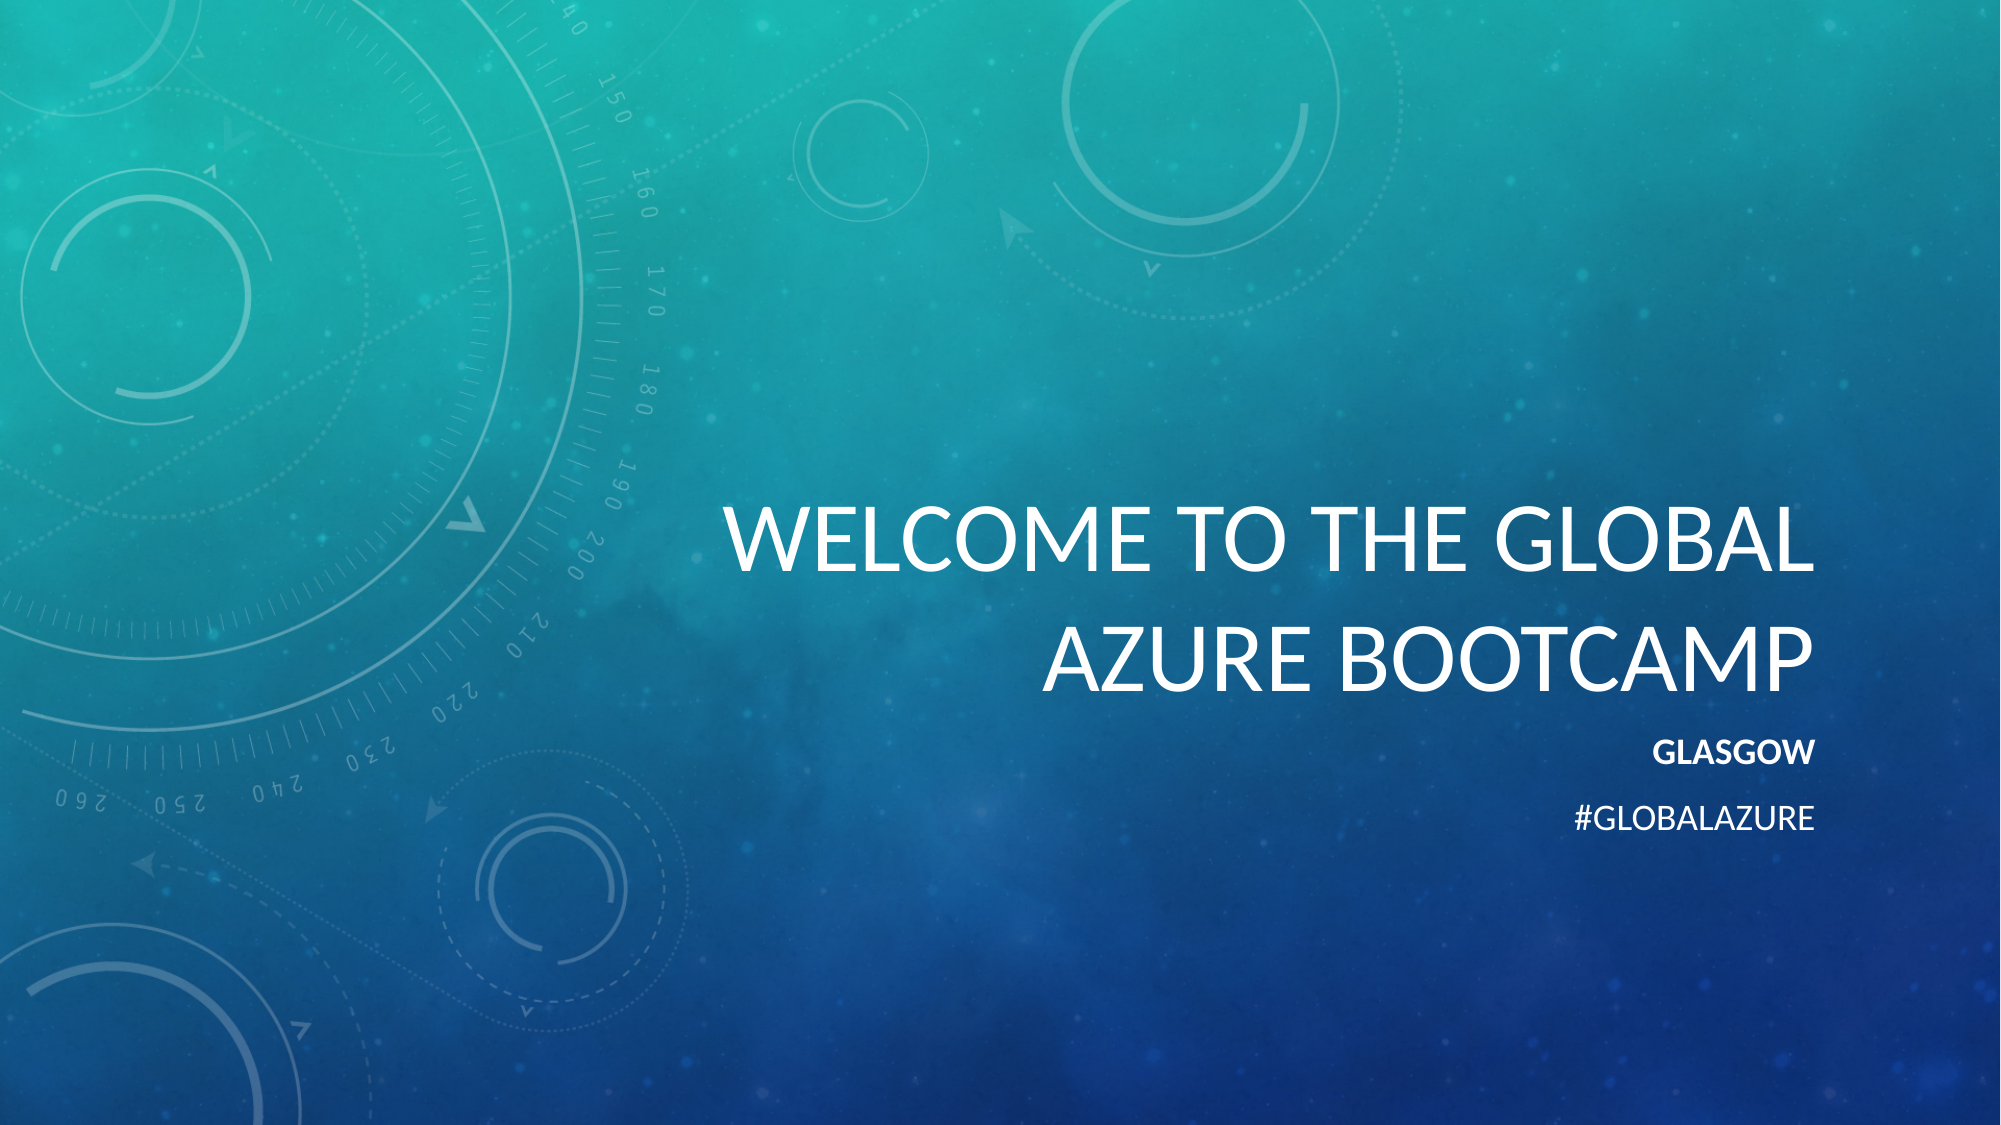

# Welcome to the Global Azure Bootcamp
Glasgow
#GlobalAzure